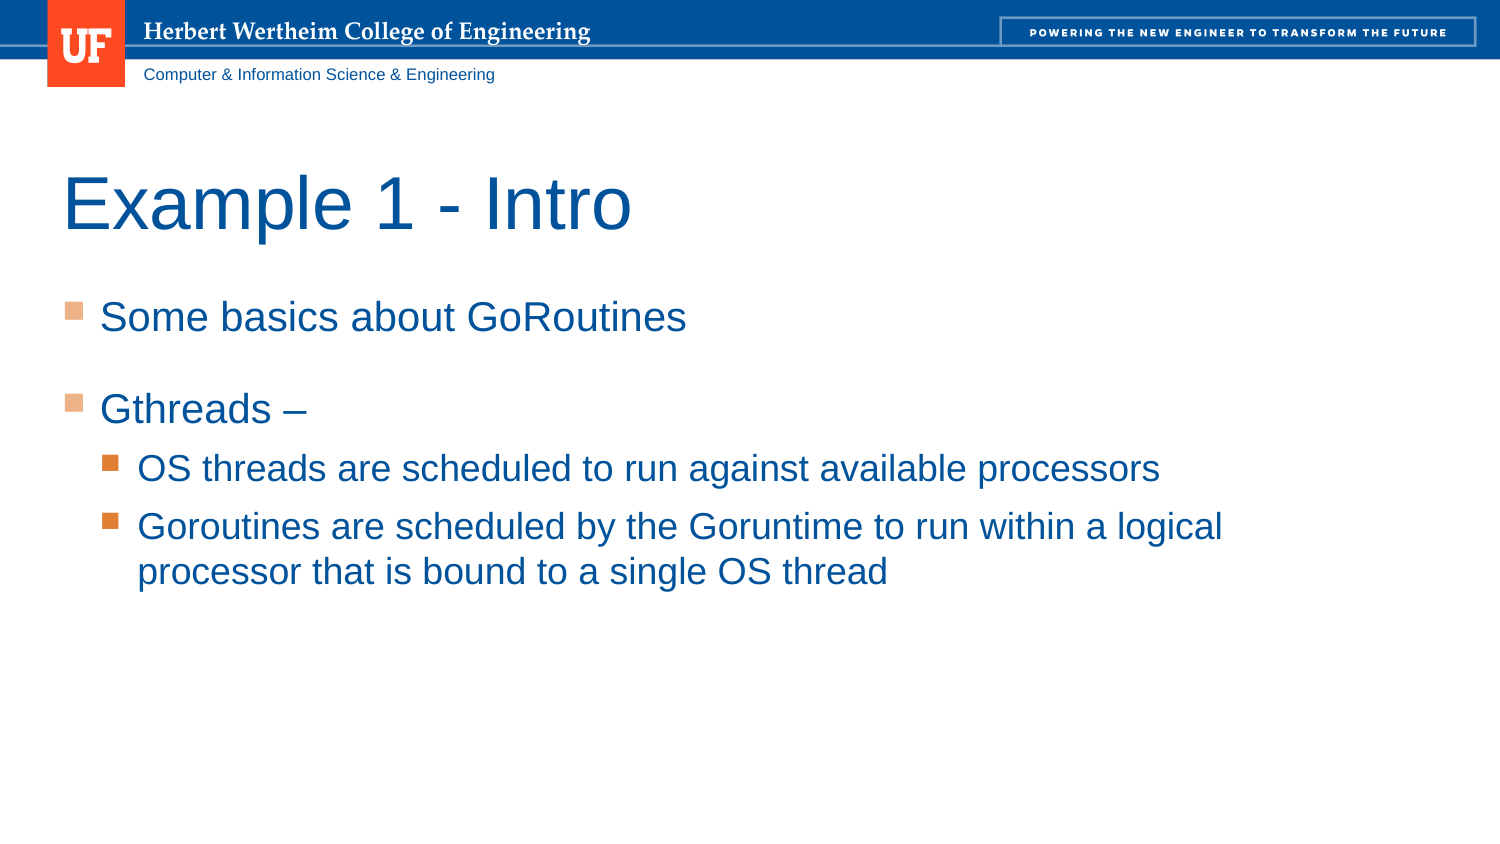

# Example 1 - Intro
Some basics about GoRoutines
Gthreads –
OS threads are scheduled to run against available processors
Goroutines are scheduled by the Goruntime to run within a logical processor that is bound to a single OS thread